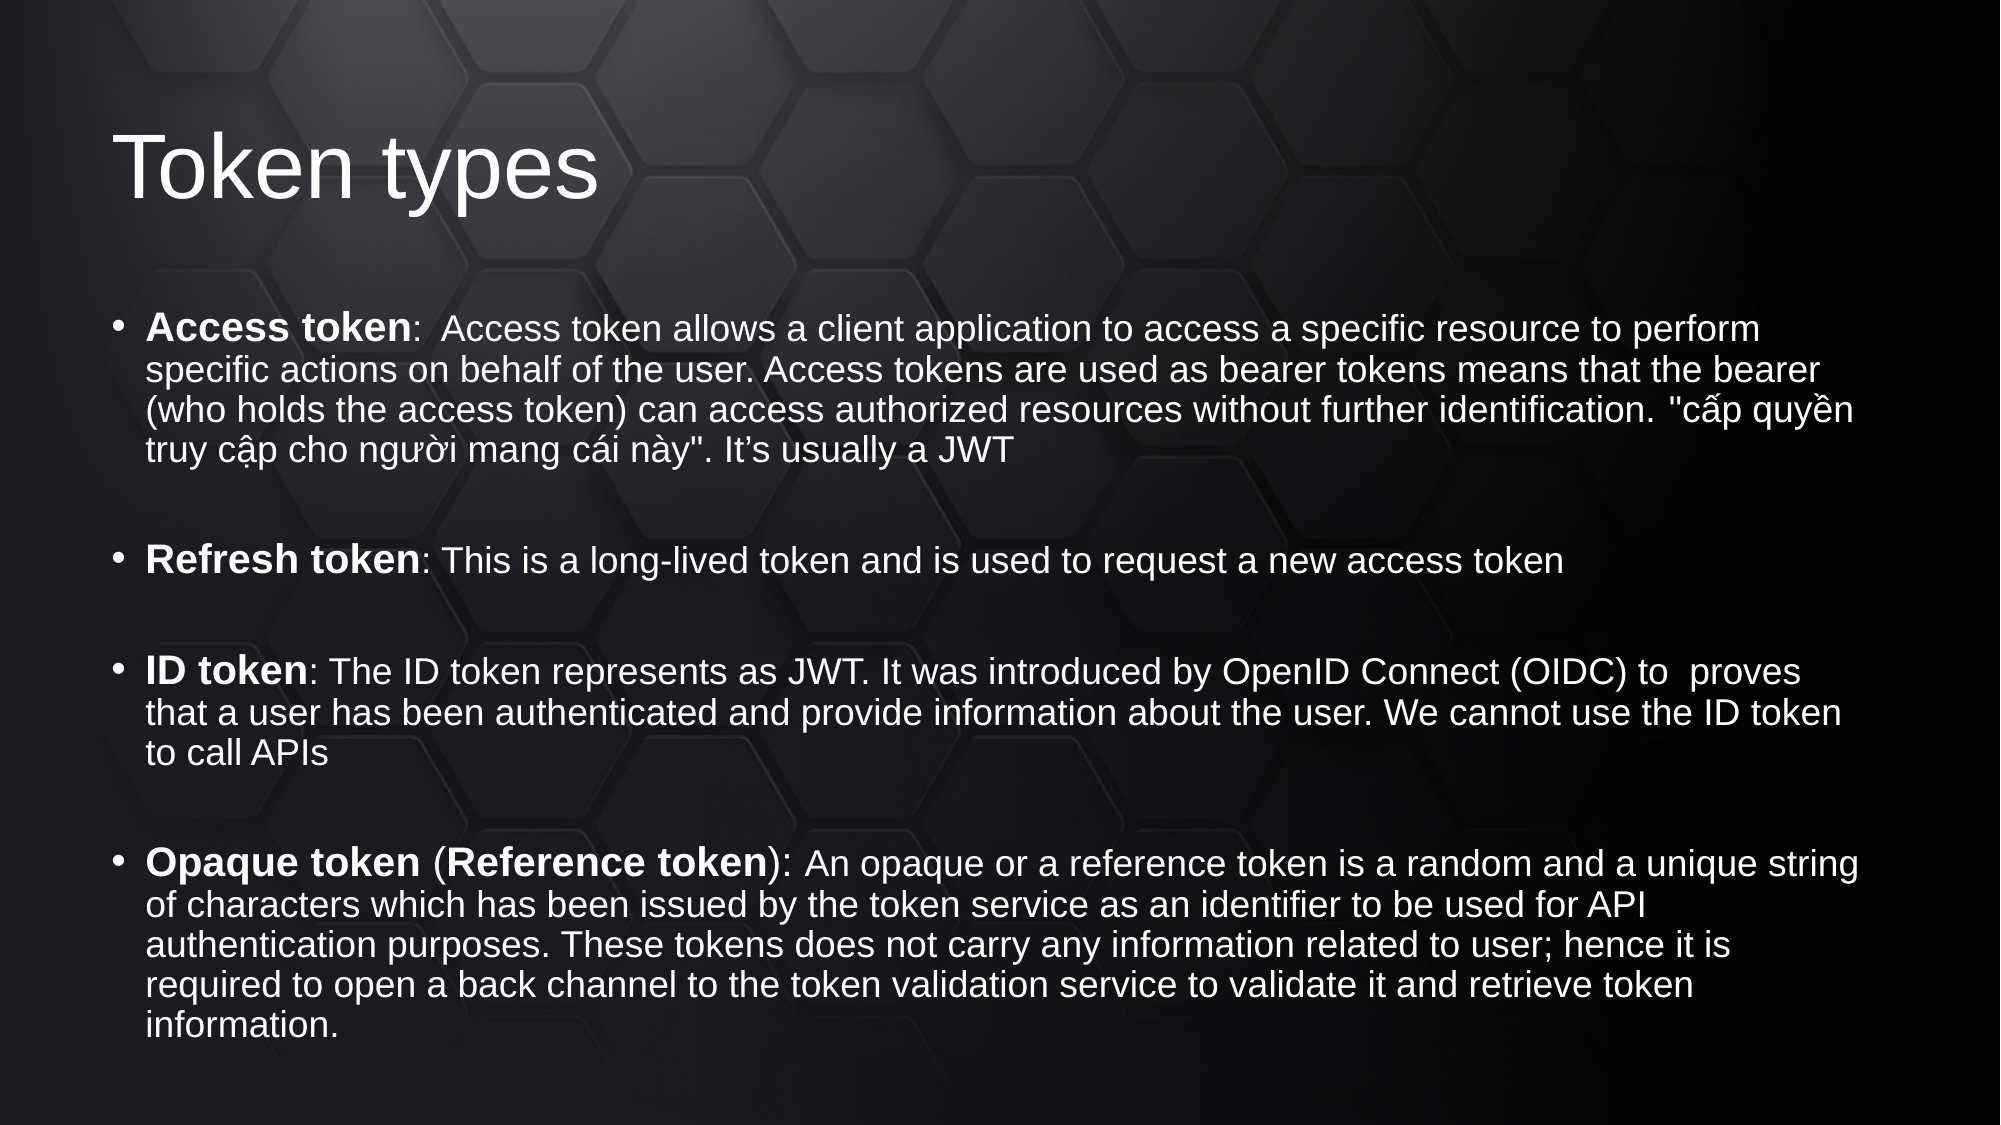

# Token types
Access token:  Access token allows a client application to access a specific resource to perform specific actions on behalf of the user. Access tokens are used as bearer tokens means that the bearer (who holds the access token) can access authorized resources without further identification. "cấp quyền truy cập cho người mang cái này". It’s usually a JWT

Refresh token: This is a long-lived token and is used to request a new access token

ID token: The ID token represents as JWT. It was introduced by OpenID Connect (OIDC) to  proves that a user has been authenticated and provide information about the user. We cannot use the ID token to call APIs

Opaque token (Reference token): An opaque or a reference token is a random and a unique string of characters which has been issued by the token service as an identifier to be used for API authentication purposes. These tokens does not carry any information related to user; hence it is required to open a back channel to the token validation service to validate it and retrieve token information.